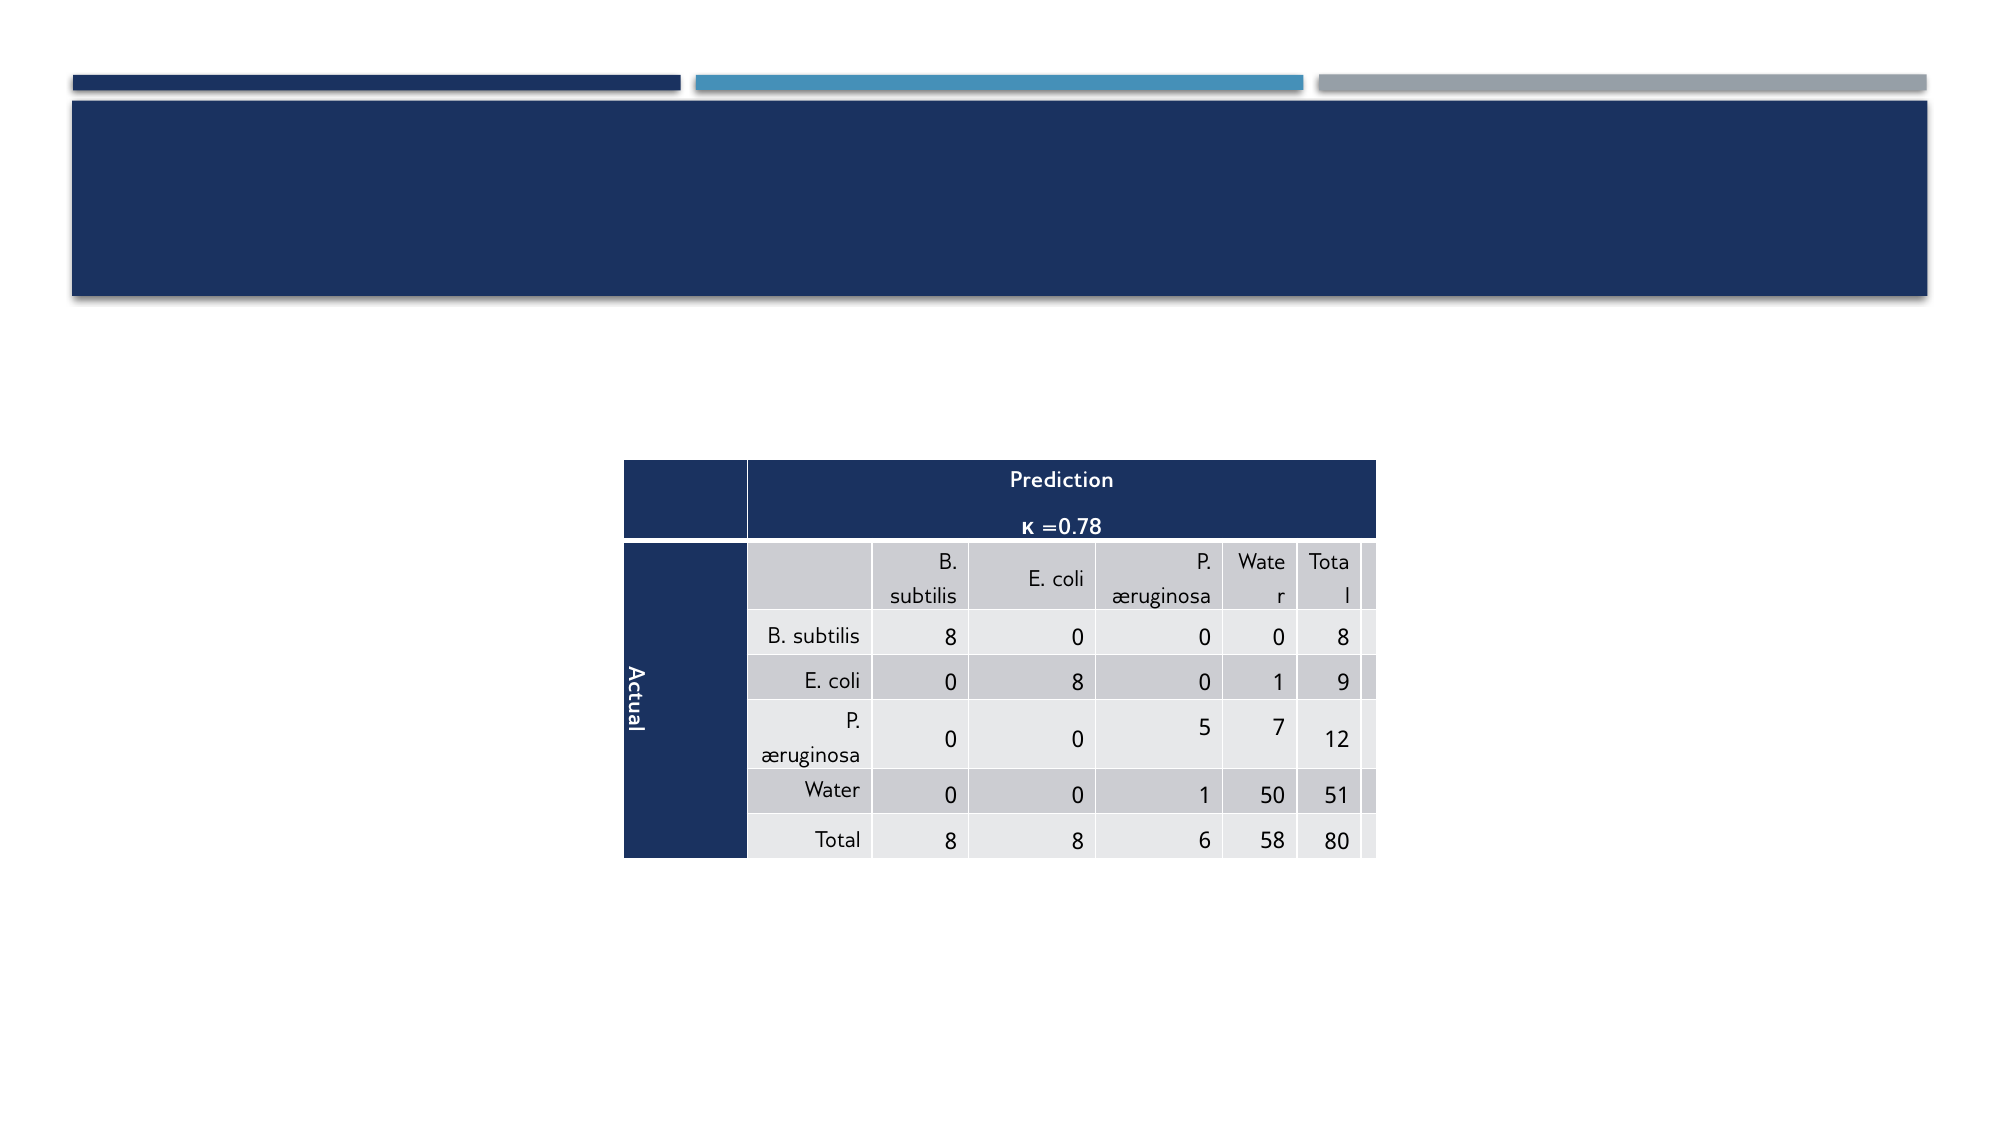

#
|  | Prediction κ =0.78 |  |  |  |  |  |  |
| --- | --- | --- | --- | --- | --- | --- | --- |
| Actual |  | B. subtilis | E. coli | P. aeruginosa | Water | Total |  |
|  | B. subtilis | 8 | 0 | 0 | 0 | 8 |  |
|  | E. coli | 0 | 8 | 0 | 1 | 9 |  |
|  | P. aeruginosa | 0 | 0 | 5 | 7 | 12 |  |
|  | Water | 0 | 0 | 1 | 50 | 51 |  |
|  | Total | 8 | 8 | 6 | 58 | 80 |  |